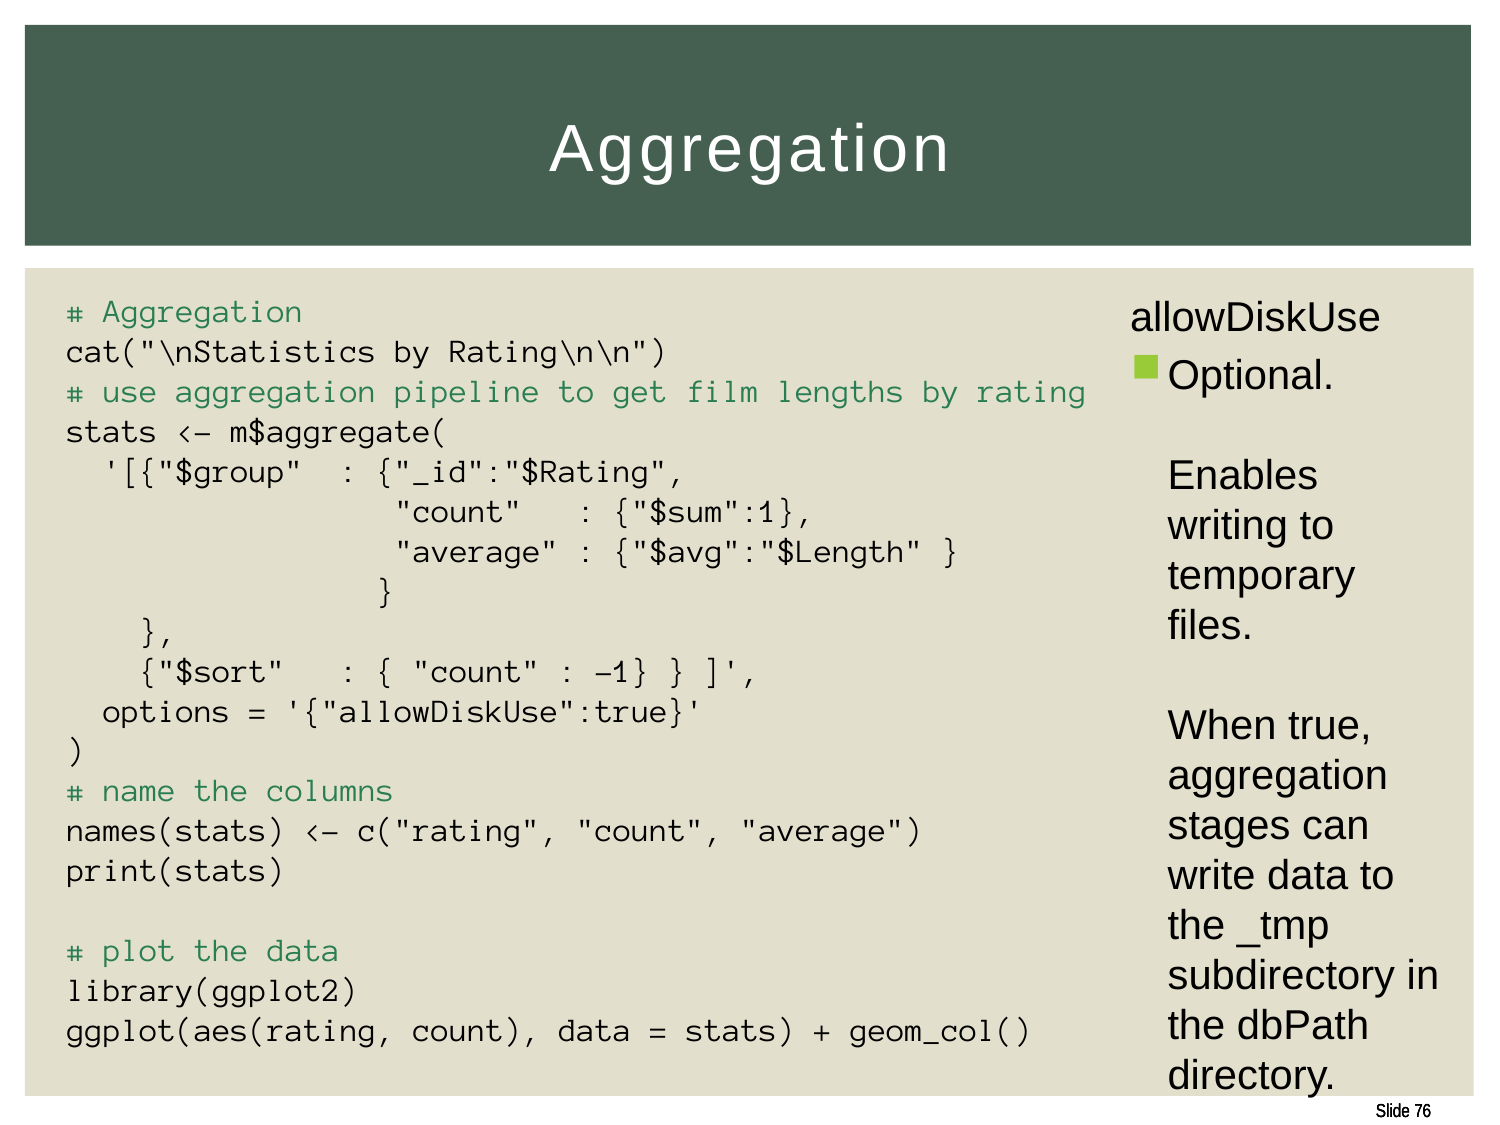

# Aggregation
# Aggregation
cat("\nStatistics by Rating\n\n")
# use aggregation pipeline to get film lengths by rating
stats <- m$aggregate(
  '[{"$group"  : {"_id":"$Rating",
                  "count"   : {"$sum":1},
                  "average" : {"$avg":"$Length" }
                 }
    },
    {"$sort"   : { "count" : -1} } ]',
  options = '{"allowDiskUse":true}'
)
# name the columns
names(stats) <- c("rating", "count", "average")
print(stats)

# plot the data
library(ggplot2)
ggplot(aes(rating, count), data = stats) + geom_col()
allowDiskUse
Optional.
Enables writing to temporary files.
When true, aggregation stages can write data to the _tmp subdirectory in the dbPath directory.